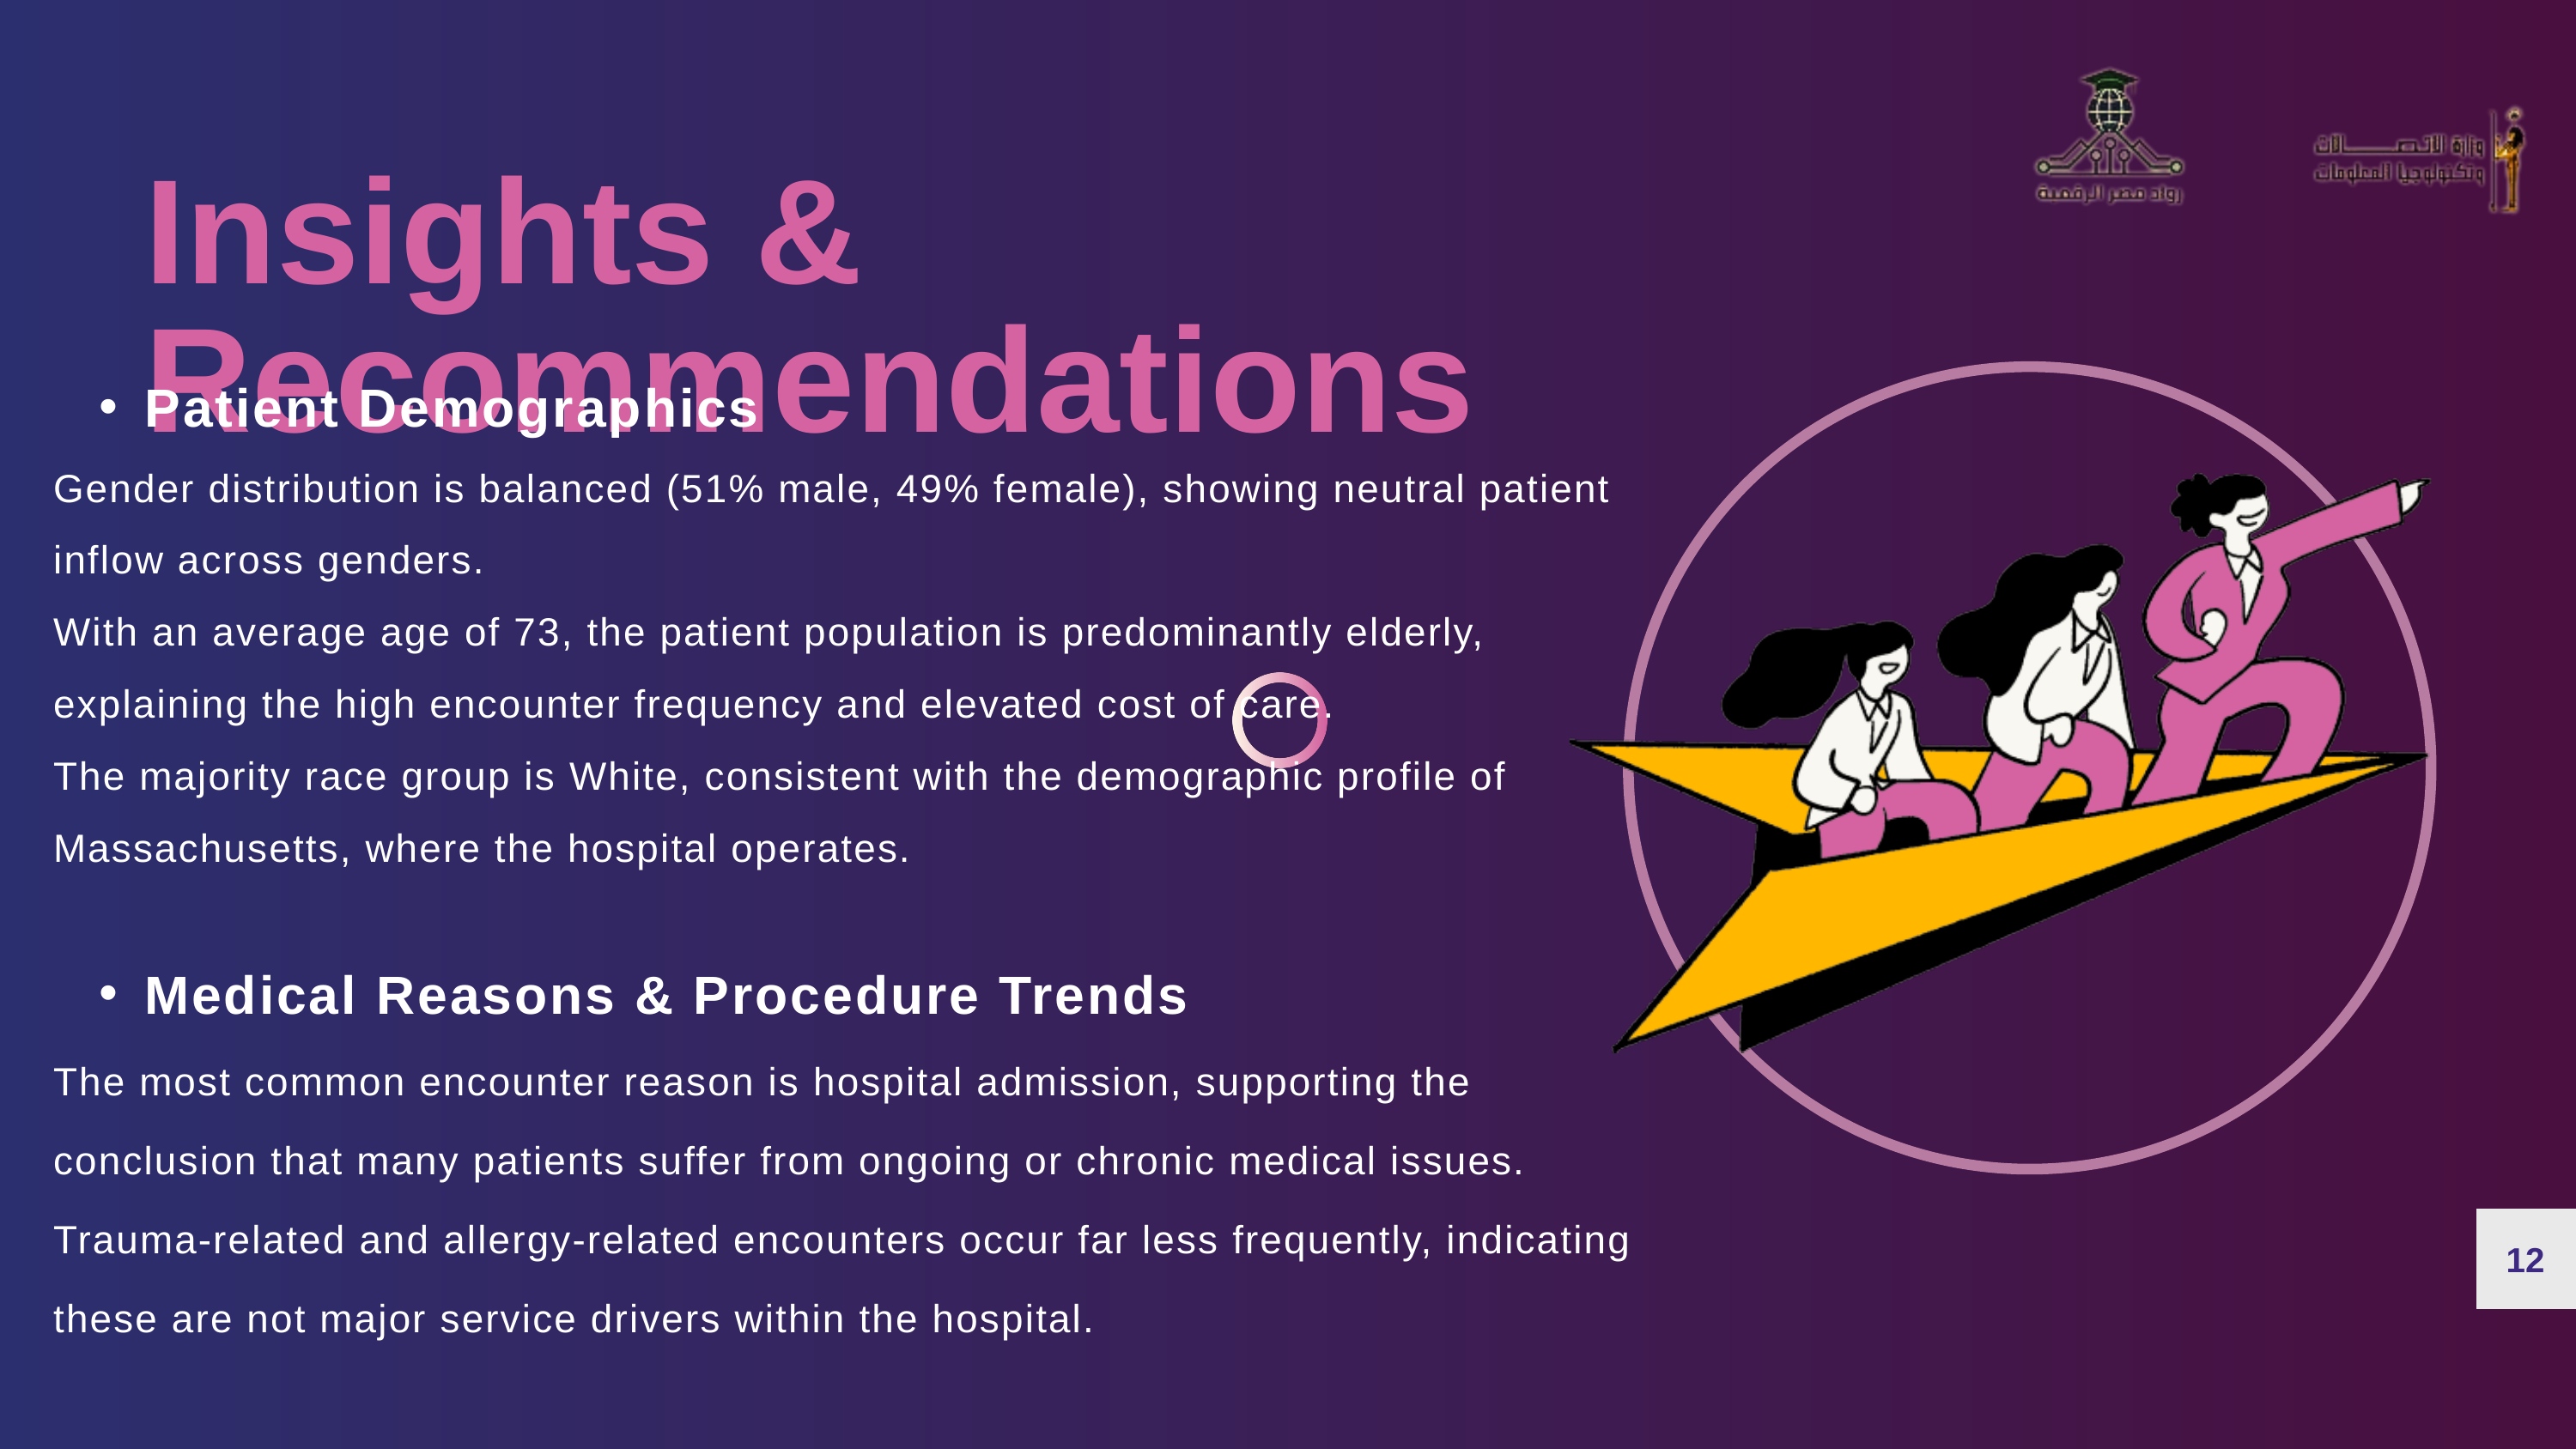

Insights & Recommendations
Patient Demographics
Gender distribution is balanced (51% male, 49% female), showing neutral patient inflow across genders.
With an average age of 73, the patient population is predominantly elderly, explaining the high encounter frequency and elevated cost of care.
The majority race group is White, consistent with the demographic profile of Massachusetts, where the hospital operates.

Medical Reasons & Procedure Trends
The most common encounter reason is hospital admission, supporting the conclusion that many patients suffer from ongoing or chronic medical issues. Trauma-related and allergy-related encounters occur far less frequently, indicating these are not major service drivers within the hospital.

12